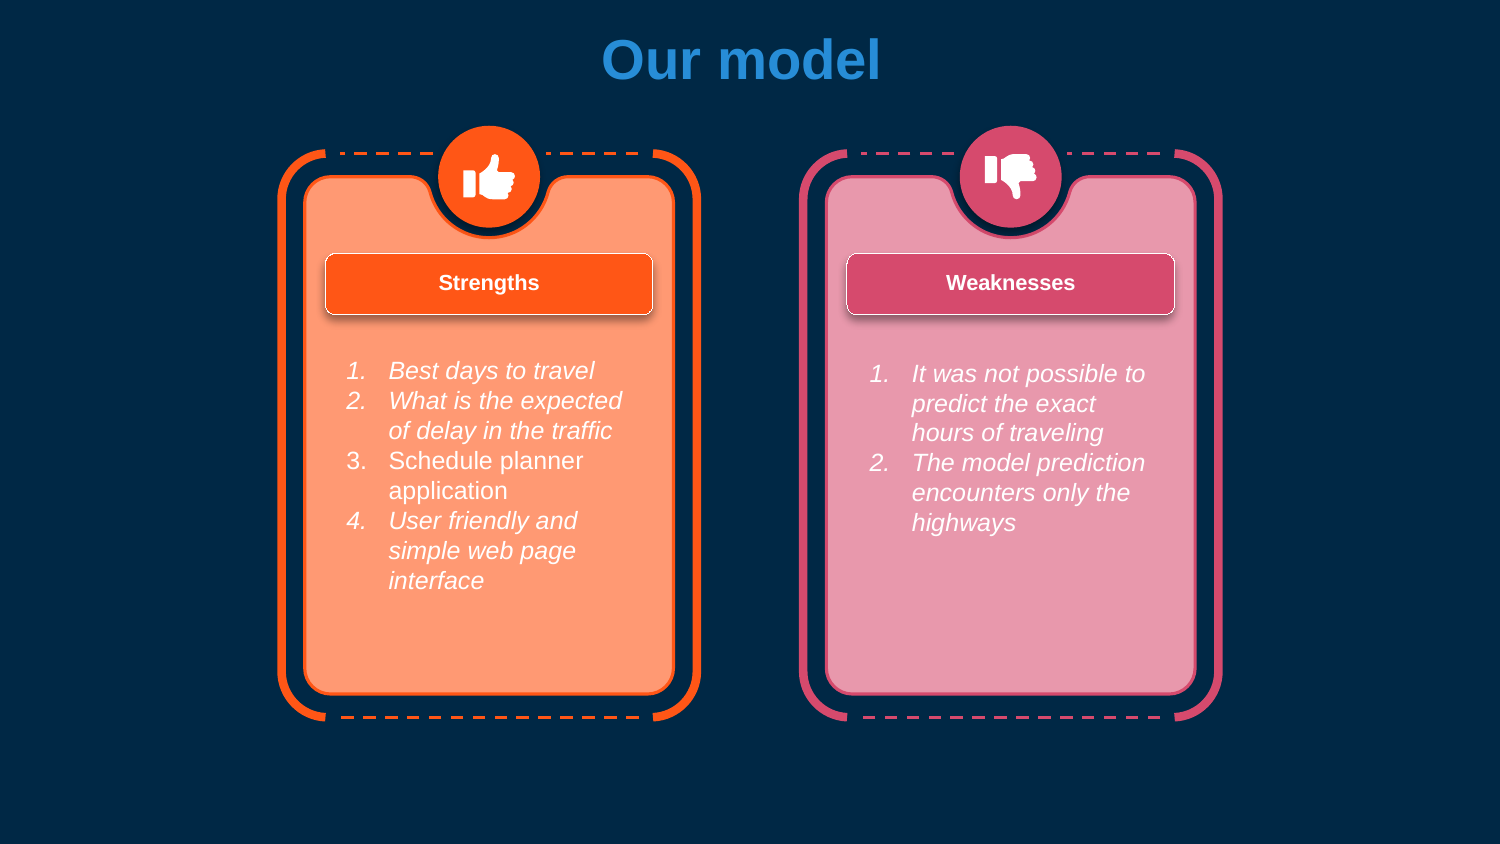

# Our model

Strengths
Weaknesses
Best days to travel
What is the expected of delay in the traffic
Schedule planner application
User friendly and simple web page interface

It was not possible to predict the exact hours of traveling
The model prediction encounters only the highways